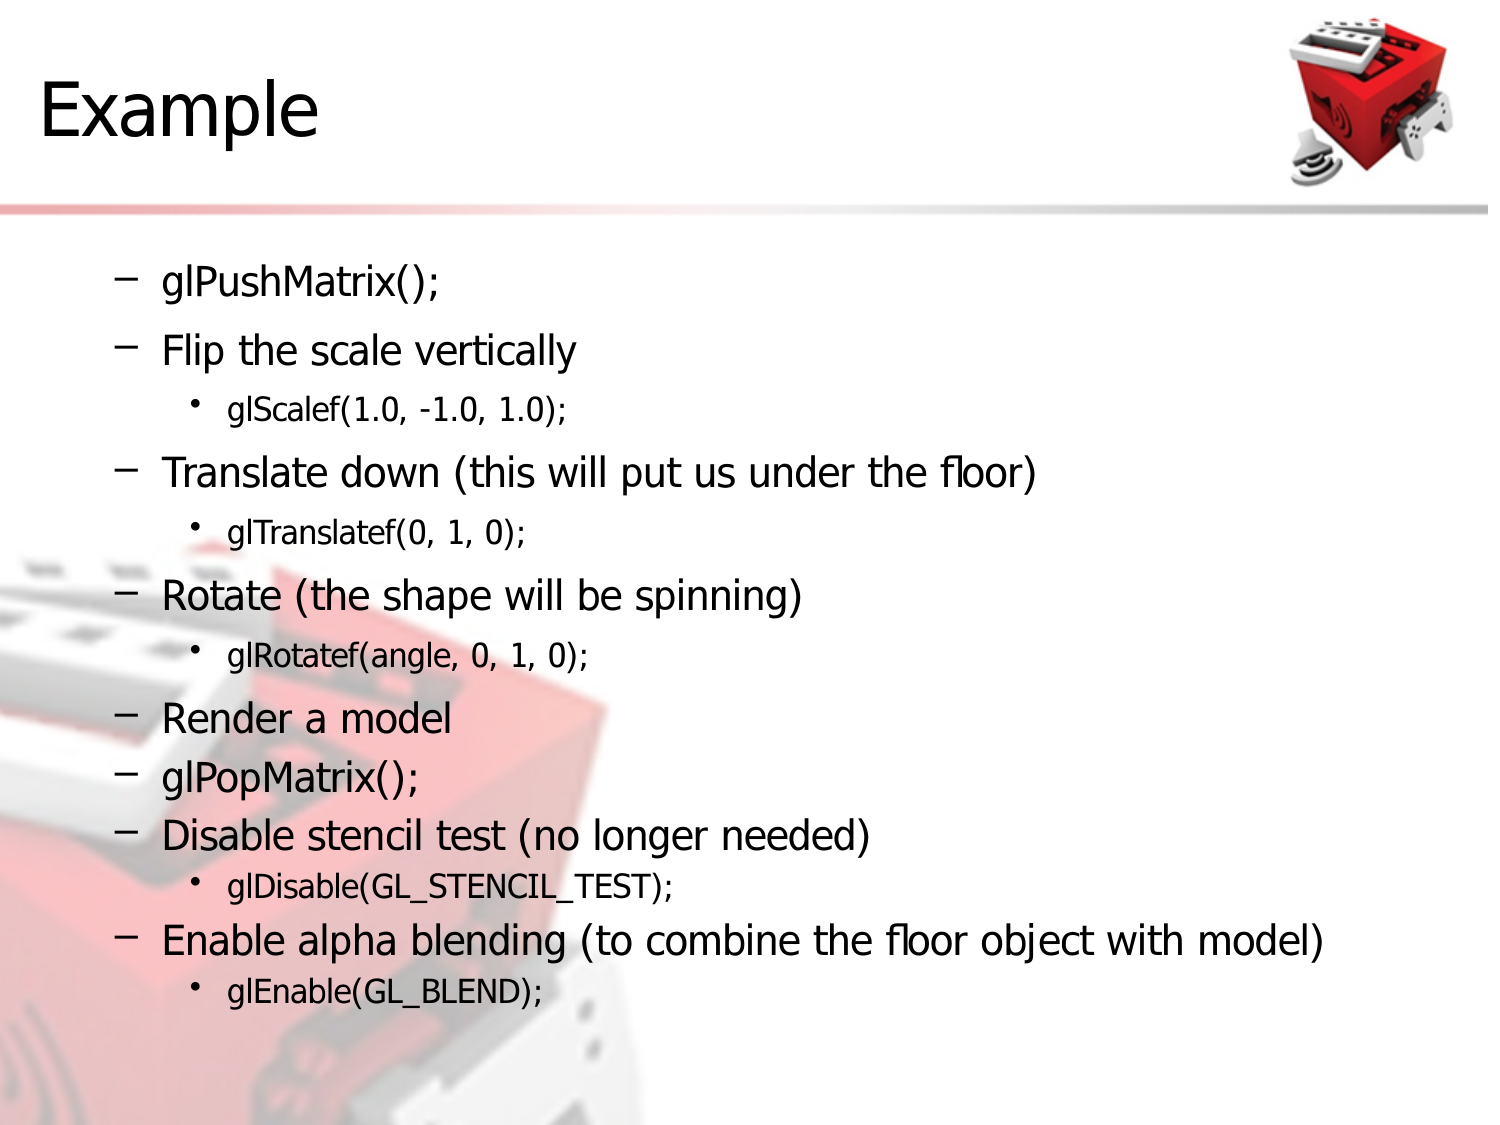

# Example
glPushMatrix();
Flip the scale vertically
glScalef(1.0, -1.0, 1.0);
Translate down (this will put us under the floor)
glTranslatef(0, 1, 0);
Rotate (the shape will be spinning)
glRotatef(angle, 0, 1, 0);
Render a model
glPopMatrix();
Disable stencil test (no longer needed)
glDisable(GL_STENCIL_TEST);
Enable alpha blending (to combine the floor object with model)
glEnable(GL_BLEND);